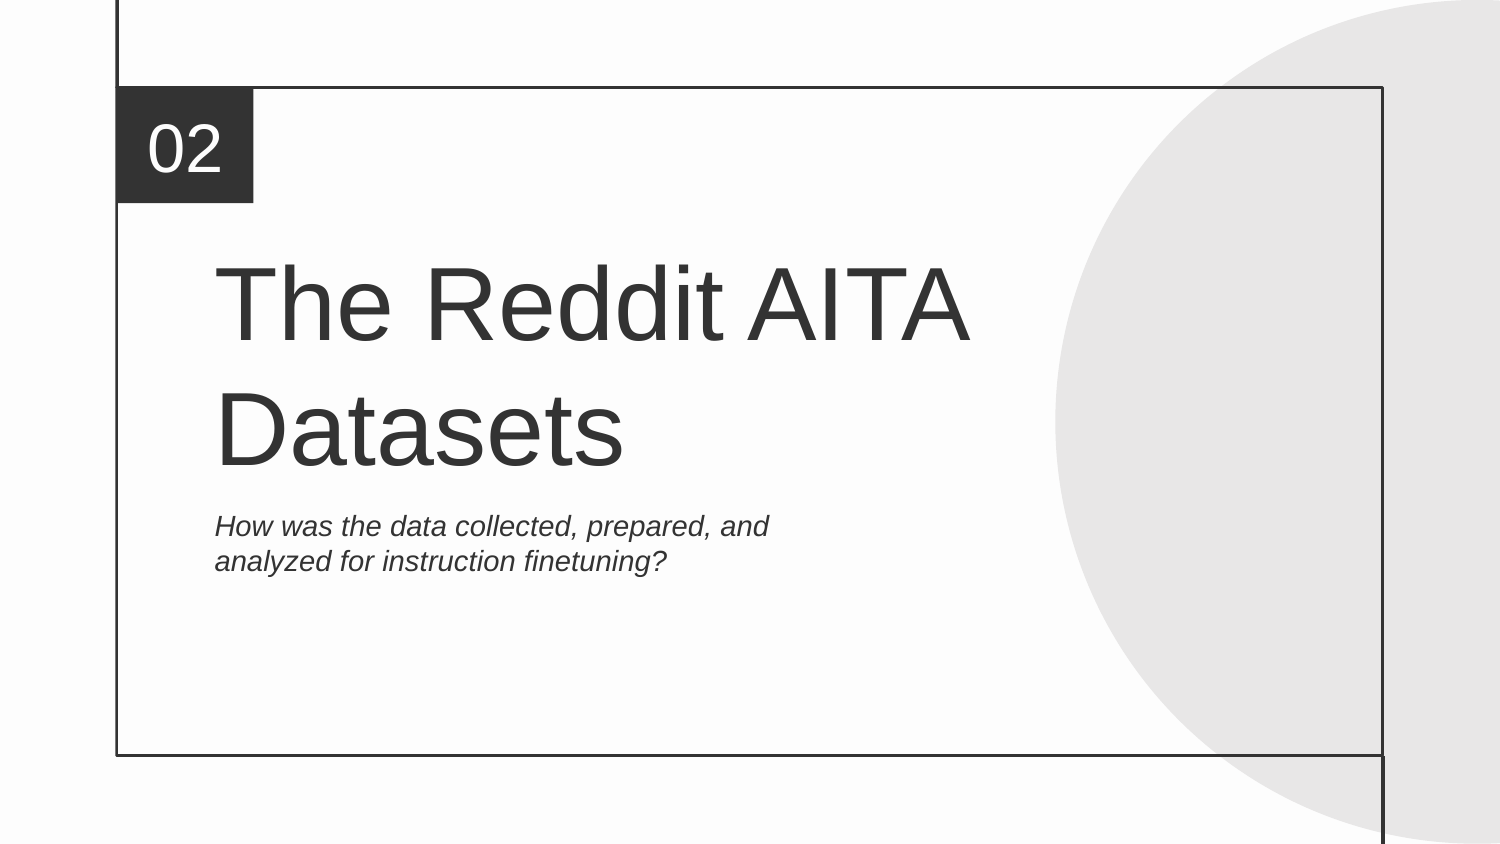

02
# The Reddit AITA Datasets
How was the data collected, prepared, and analyzed for instruction finetuning?